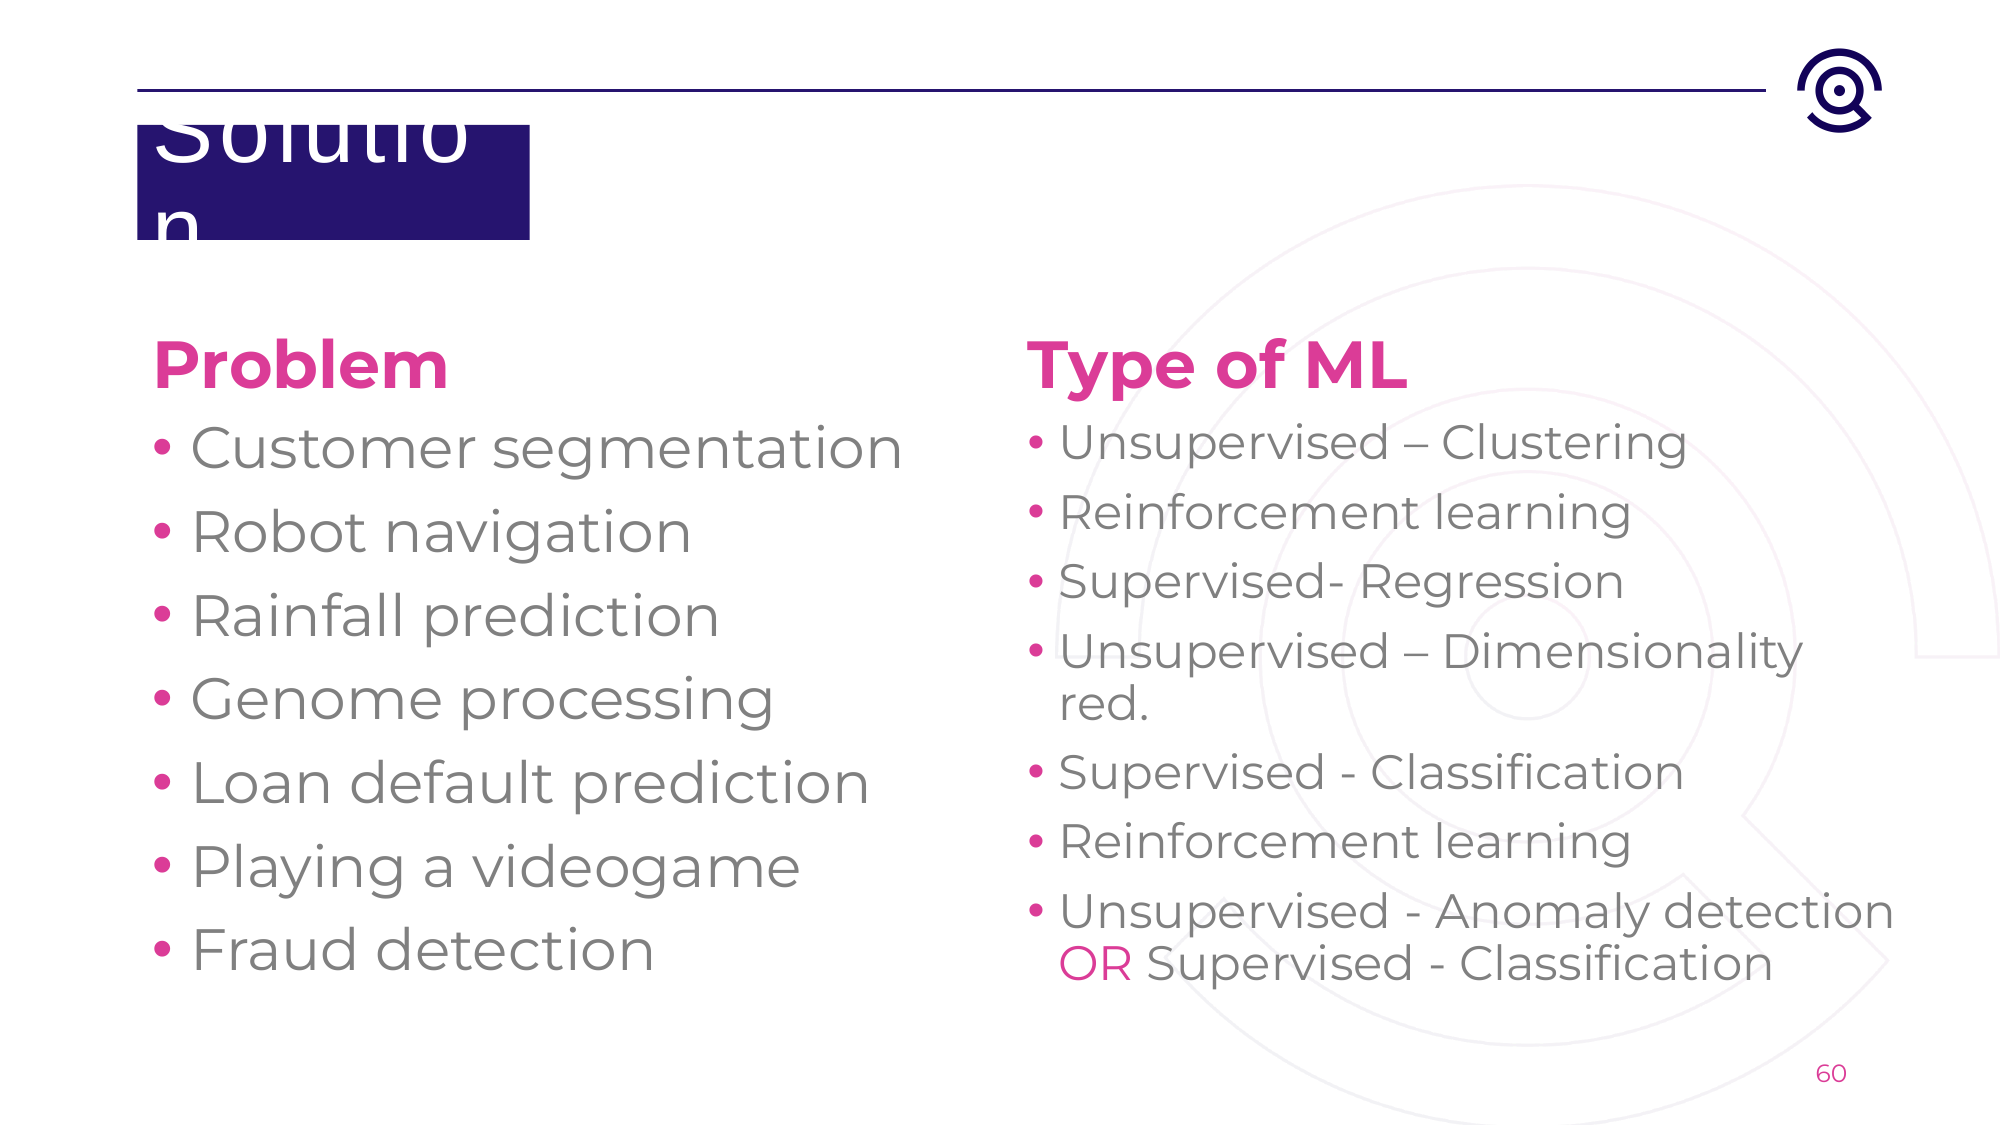

# Solution
Problem
Type of ML
Unsupervised – Clustering
Reinforcement learning
Supervised- Regression
Unsupervised – Dimensionality red.
Supervised - Classification
Reinforcement learning
Unsupervised - Anomaly detection OR Supervised - Classification
Customer segmentation
Robot navigation
Rainfall prediction
Genome processing
Loan default prediction
Playing a videogame
Fraud detection
60